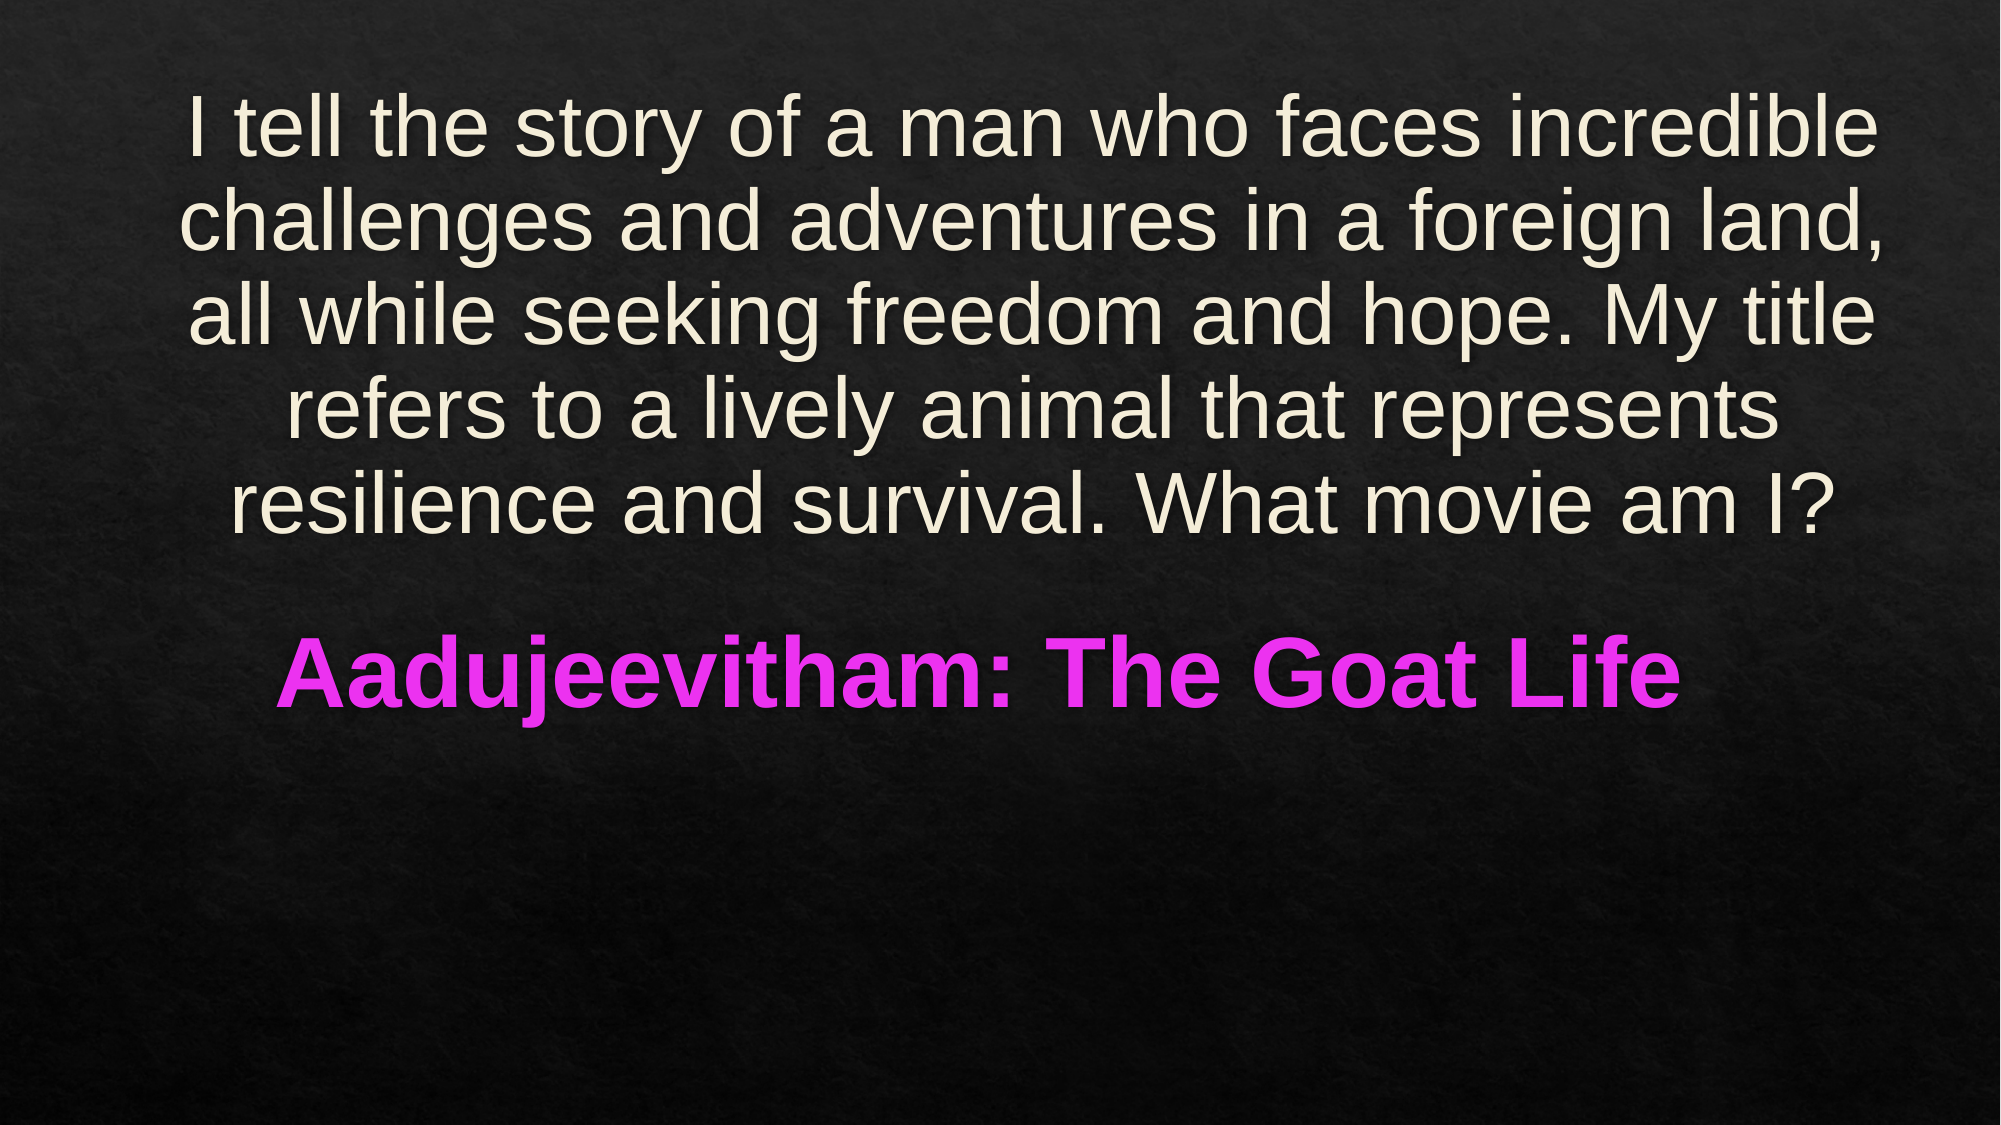

# I tell the story of a man who faces incredible challenges and adventures in a foreign land, all while seeking freedom and hope. My title refers to a lively animal that represents resilience and survival. What movie am I?
Aadujeevitham: The Goat Life